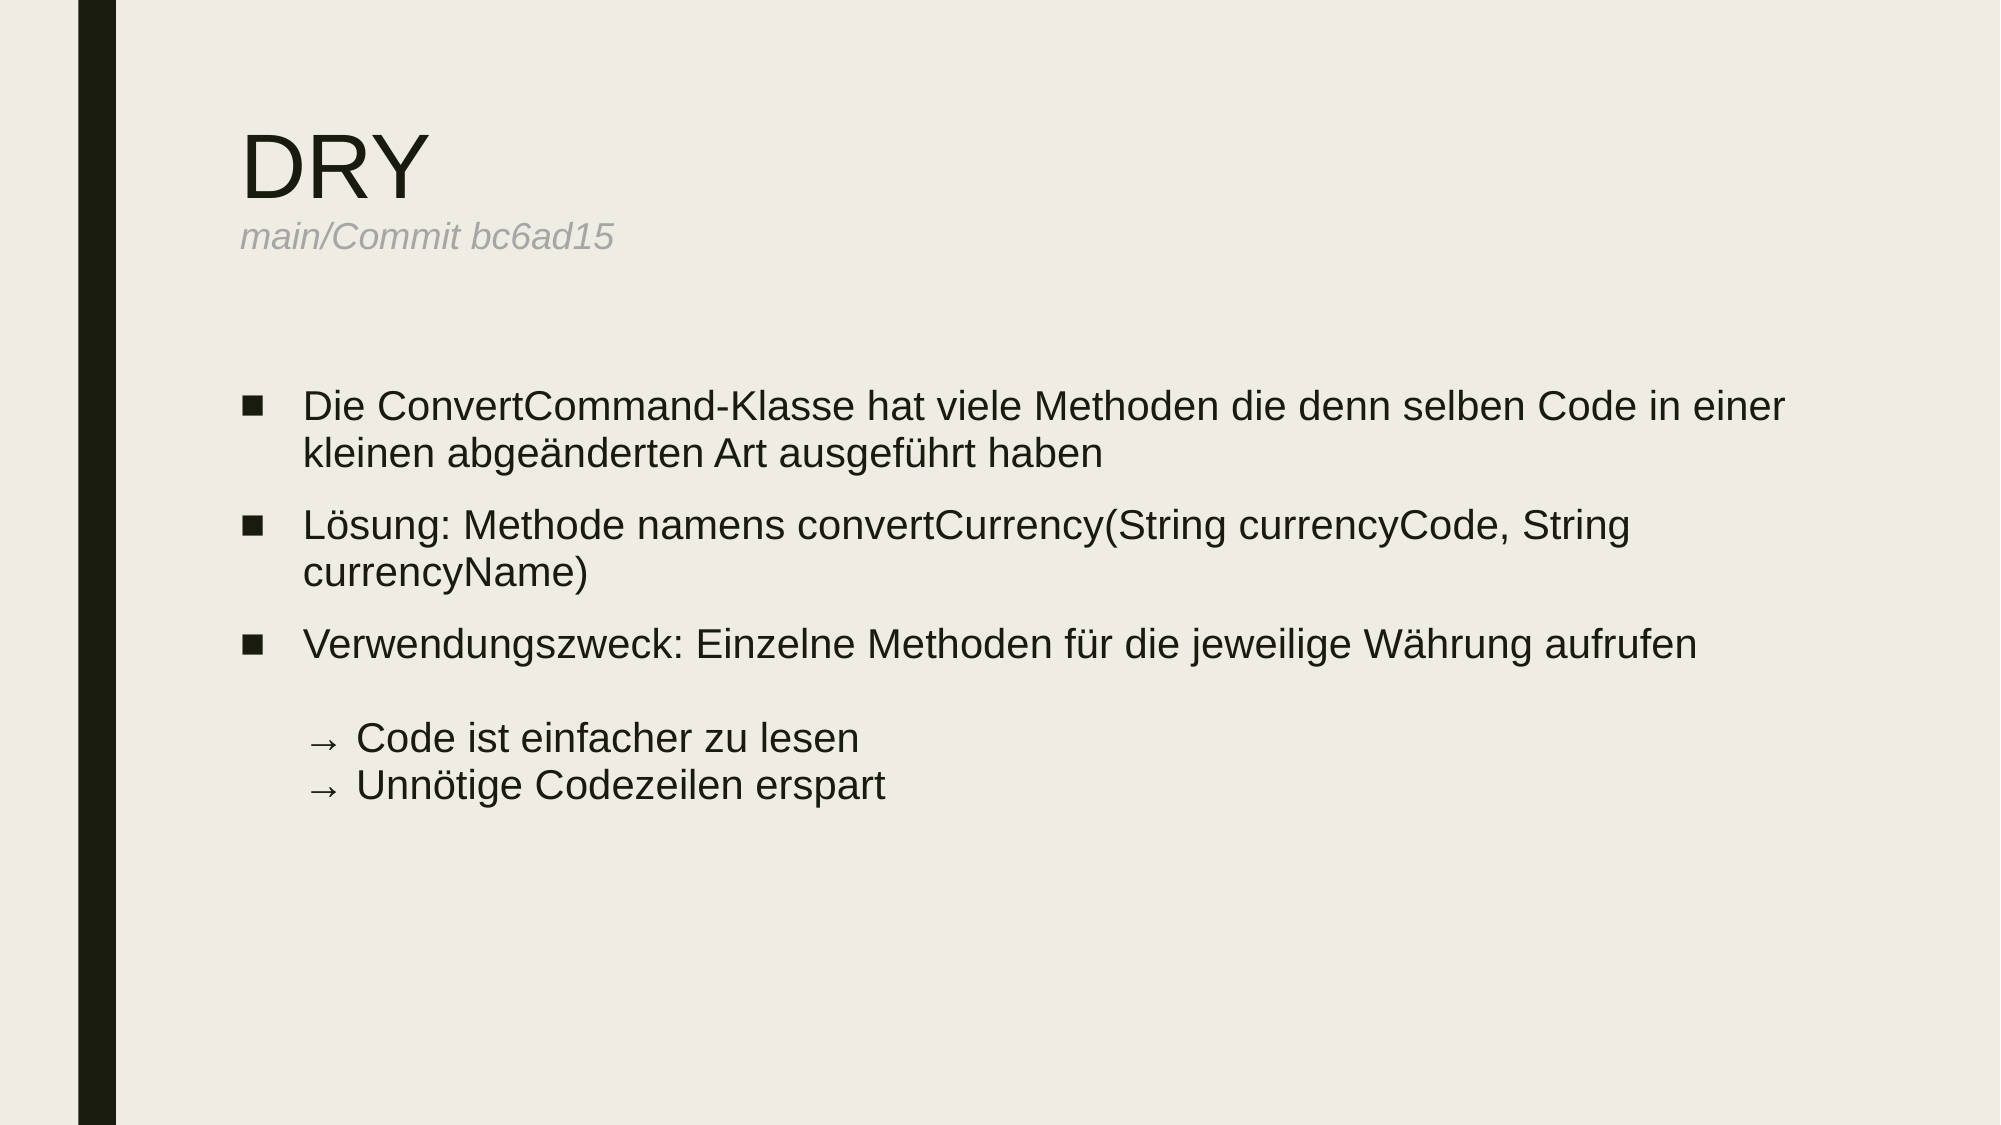

# DRY main/Commit bc6ad15
Die ConvertCommand-Klasse hat viele Methoden die denn selben Code in einer kleinen abgeänderten Art ausgeführt haben
Lösung: Methode namens convertCurrency(String currencyCode, String currencyName)
Verwendungszweck: Einzelne Methoden für die jeweilige Währung aufrufen
→ Code ist einfacher zu lesen
→ Unnötige Codezeilen erspart